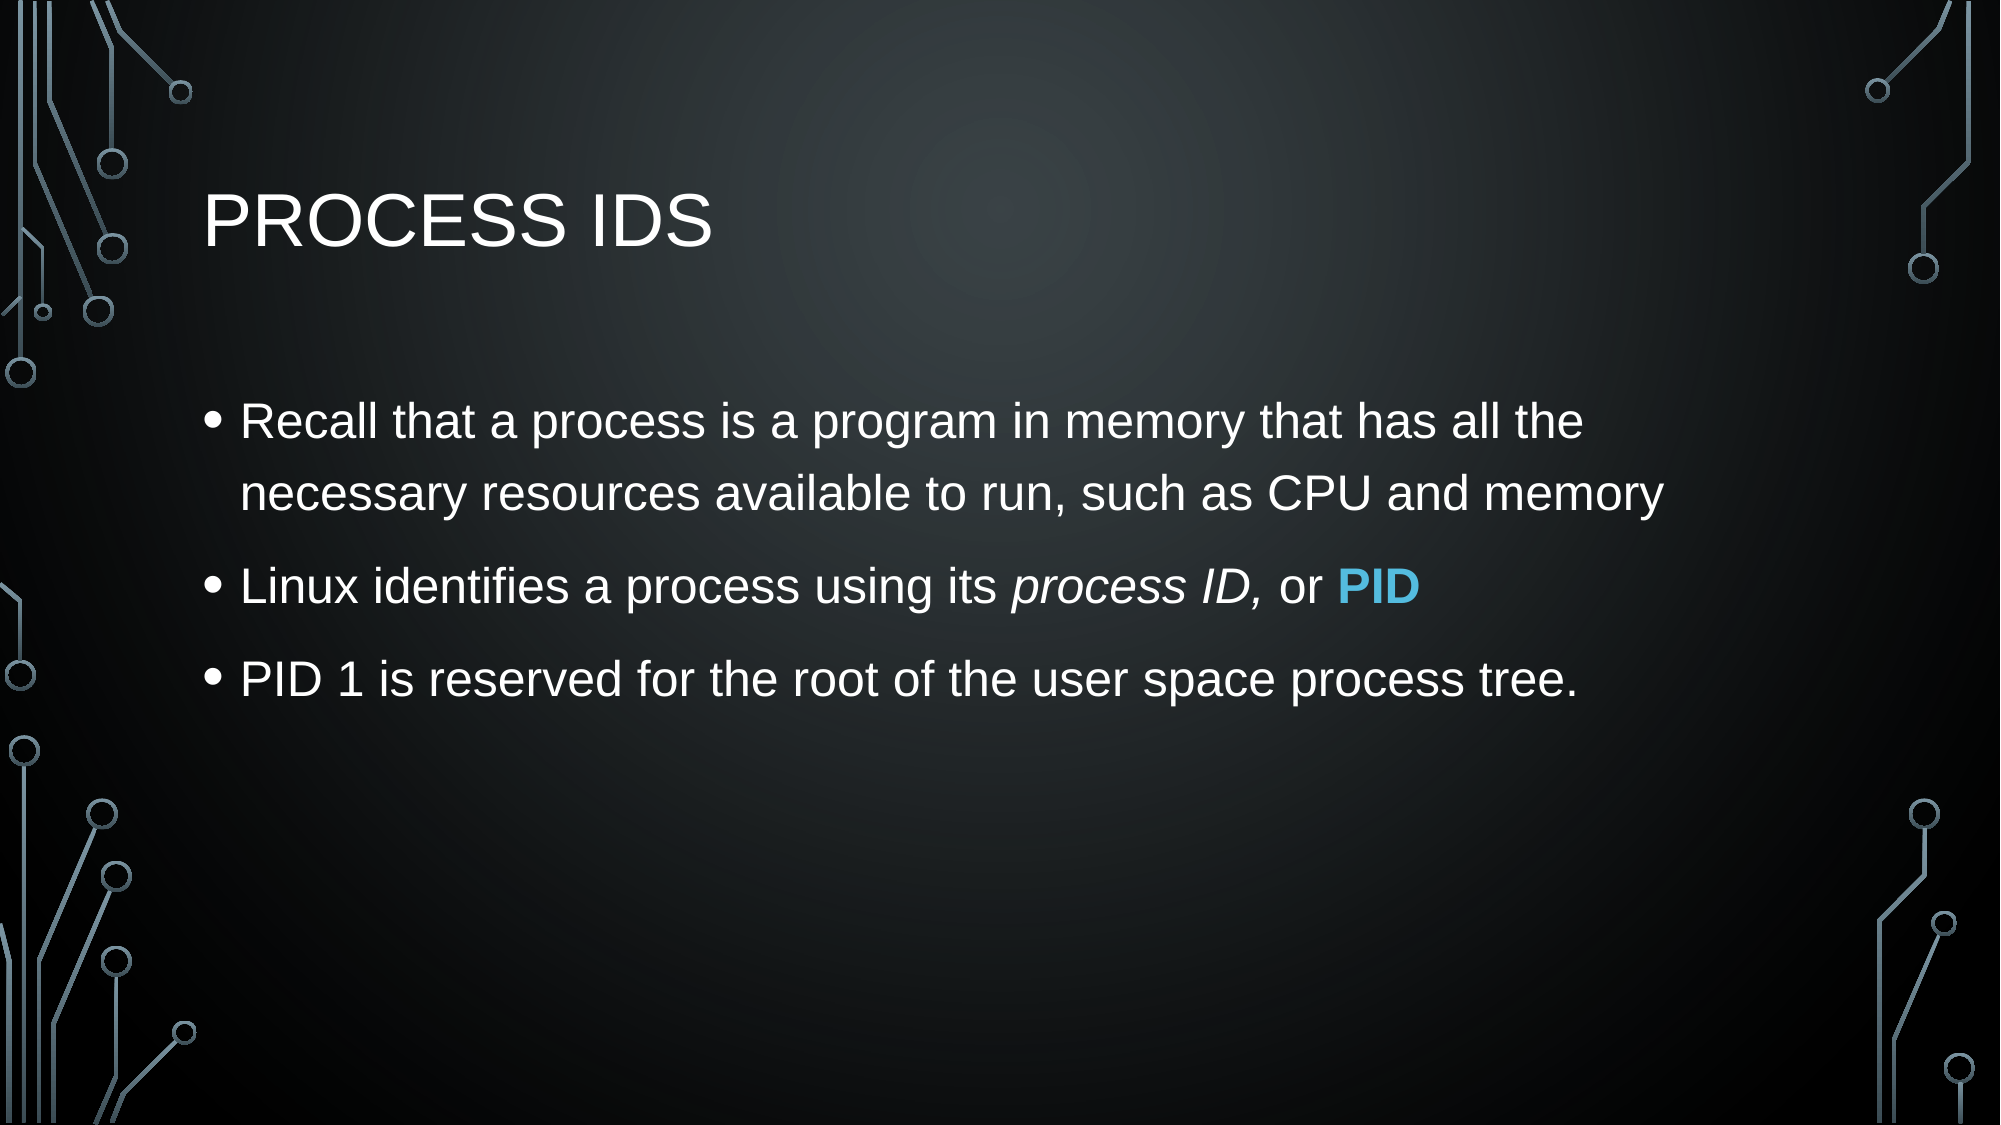

# Process IDs
Recall that a process is a program in memory that has all the necessary resources available to run, such as CPU and memory
Linux identifies a process using its process ID, or PID
PID 1 is reserved for the root of the user space process tree.